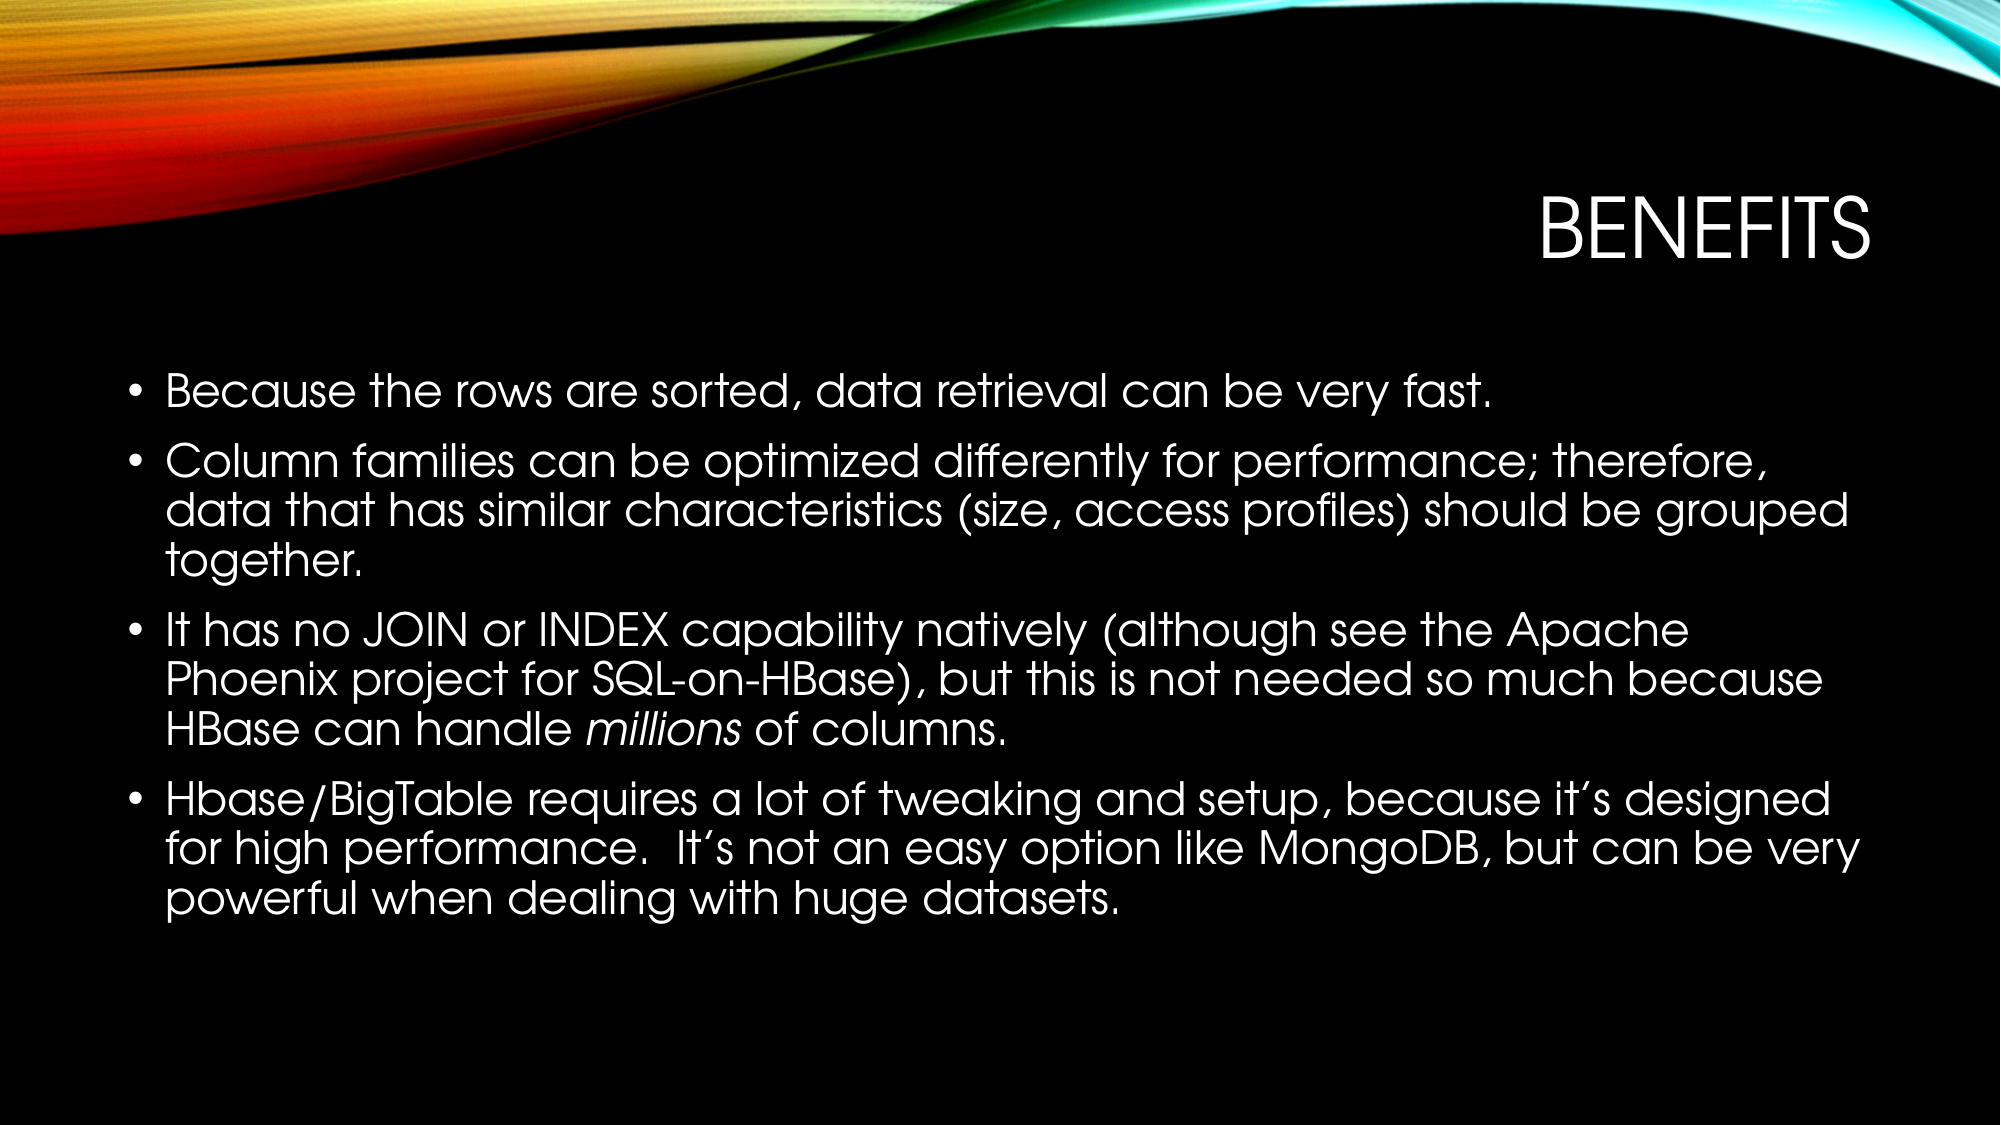

# benefits
Because the rows are sorted, data retrieval can be very fast.
Column families can be optimized differently for performance; therefore, data that has similar characteristics (size, access profiles) should be grouped together.
It has no JOIN or INDEX capability natively (although see the Apache Phoenix project for SQL-on-HBase), but this is not needed so much because HBase can handle millions of columns.
Hbase/BigTable requires a lot of tweaking and setup, because it’s designed for high performance.  It’s not an easy option like MongoDB, but can be very powerful when dealing with huge datasets.